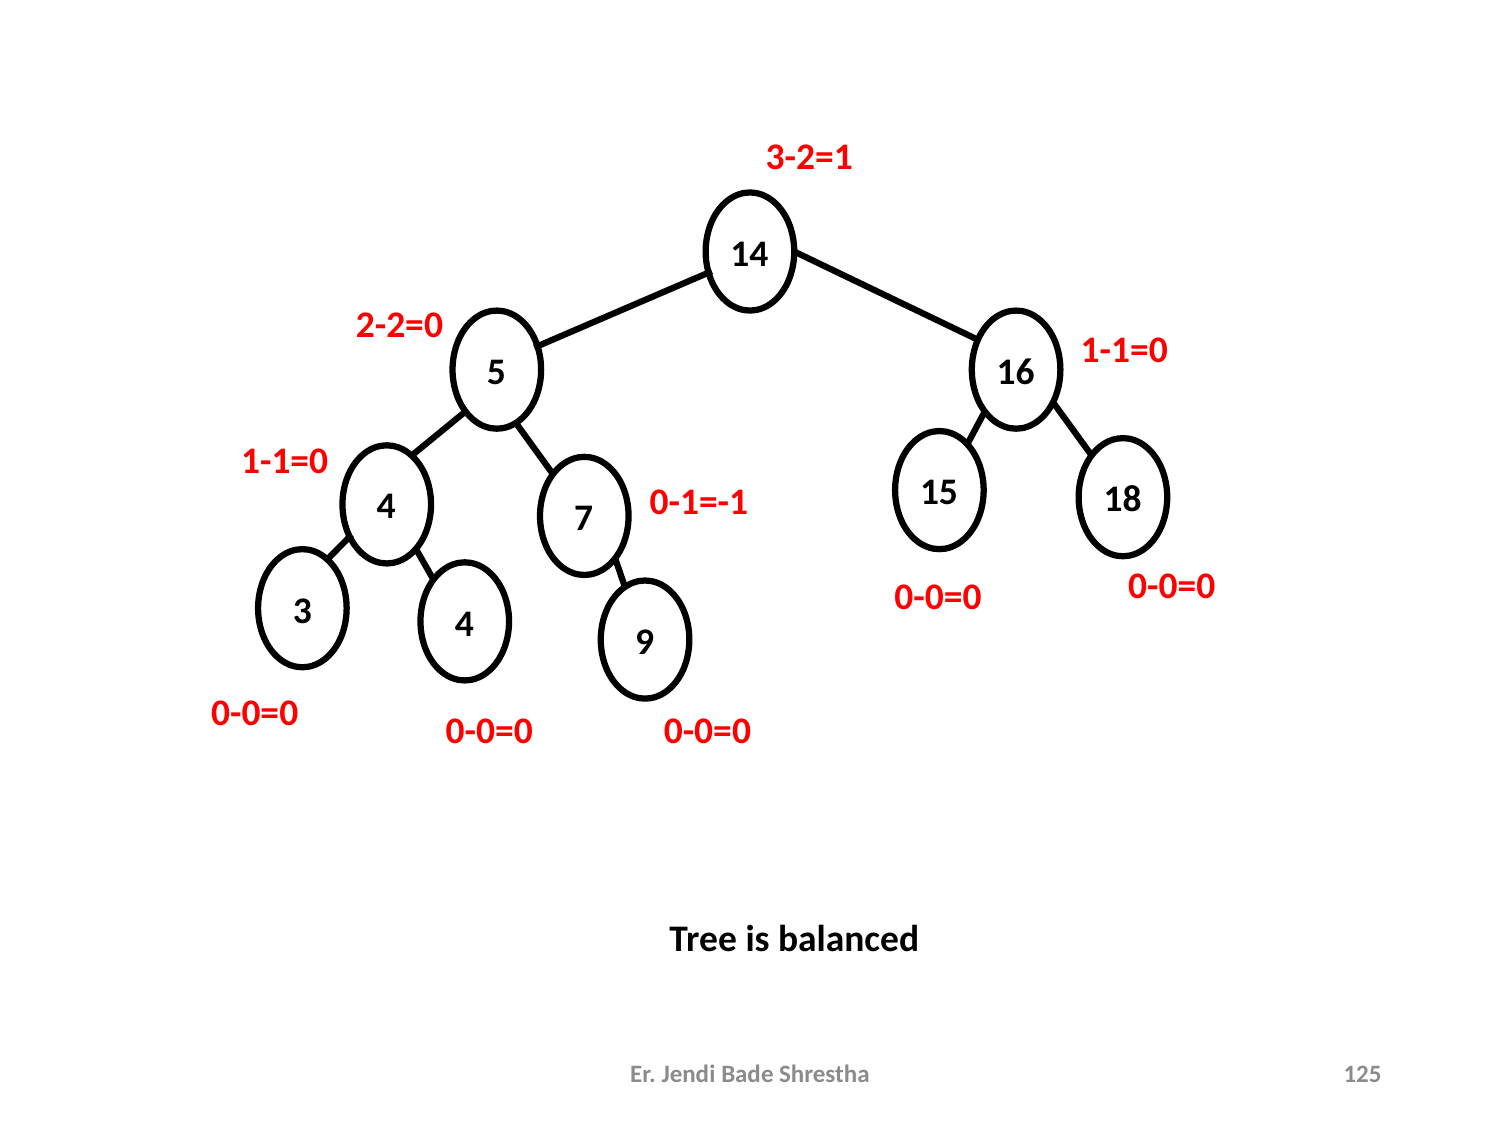

3-2=1

14
2-2=0

1-1=0
5
16
1-1=0

15
18
0-1=-1
4
7
3
0-0=0

0-0=0

4
9
0-0=0
0-0=0
0-0=0
Tree is balanced
Er. Jendi Bade Shrestha
125